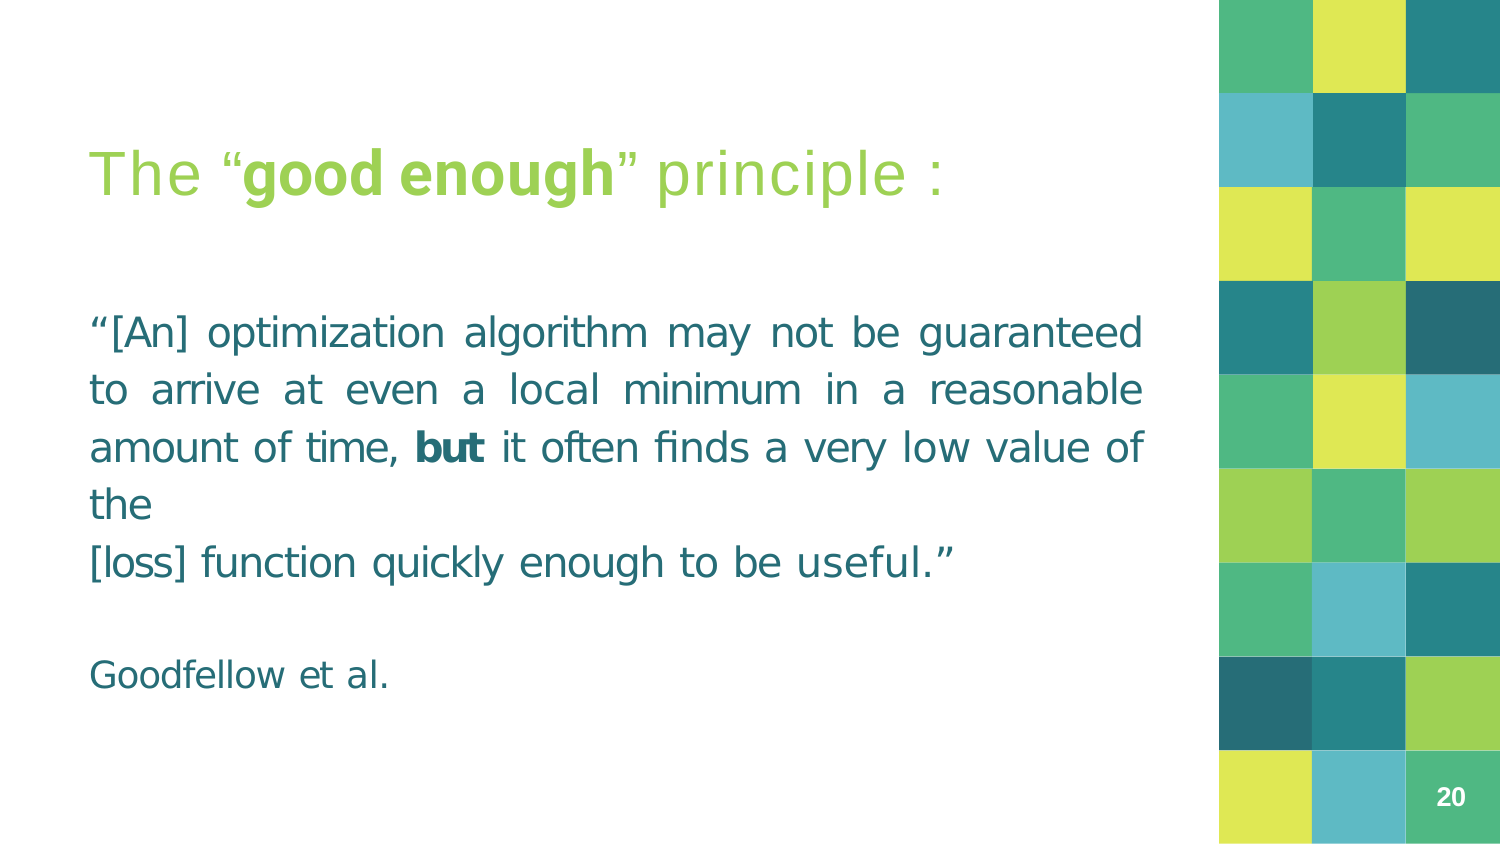

# The “good enough” principle :
“[An] optimization algorithm may not be guaranteed to arrive at even a local minimum in a reasonable amount of time, but it often finds a very low value of the
[loss] function quickly enough to be useful.”

Goodfellow et al.
20